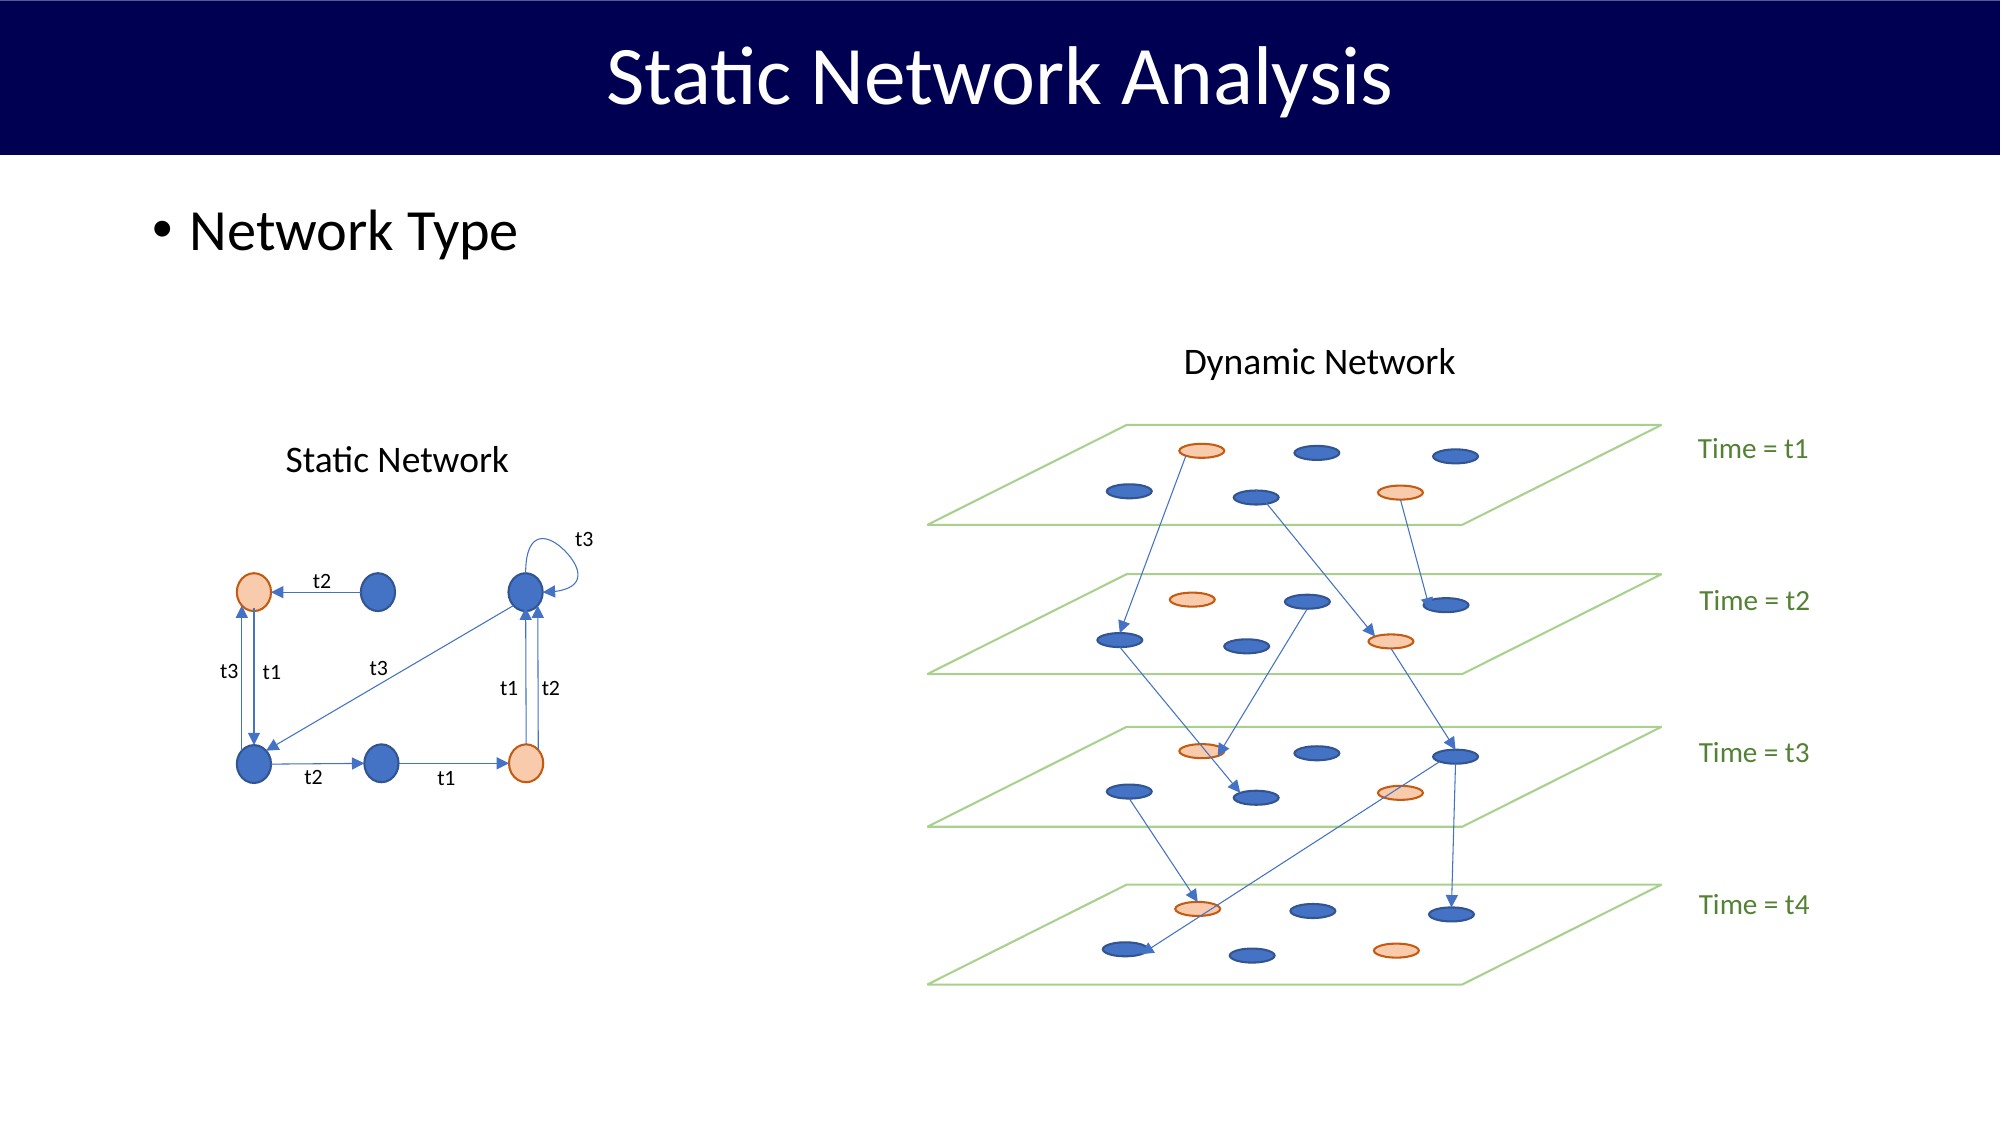

Static Network Analysis
Static Network Analysis
Network Type
Dynamic Network
Time = t1

Static Network
t3
t2

Time = t2
t3
t3
t1
t1
t2
Time = t3

t2
t1
Time = t4